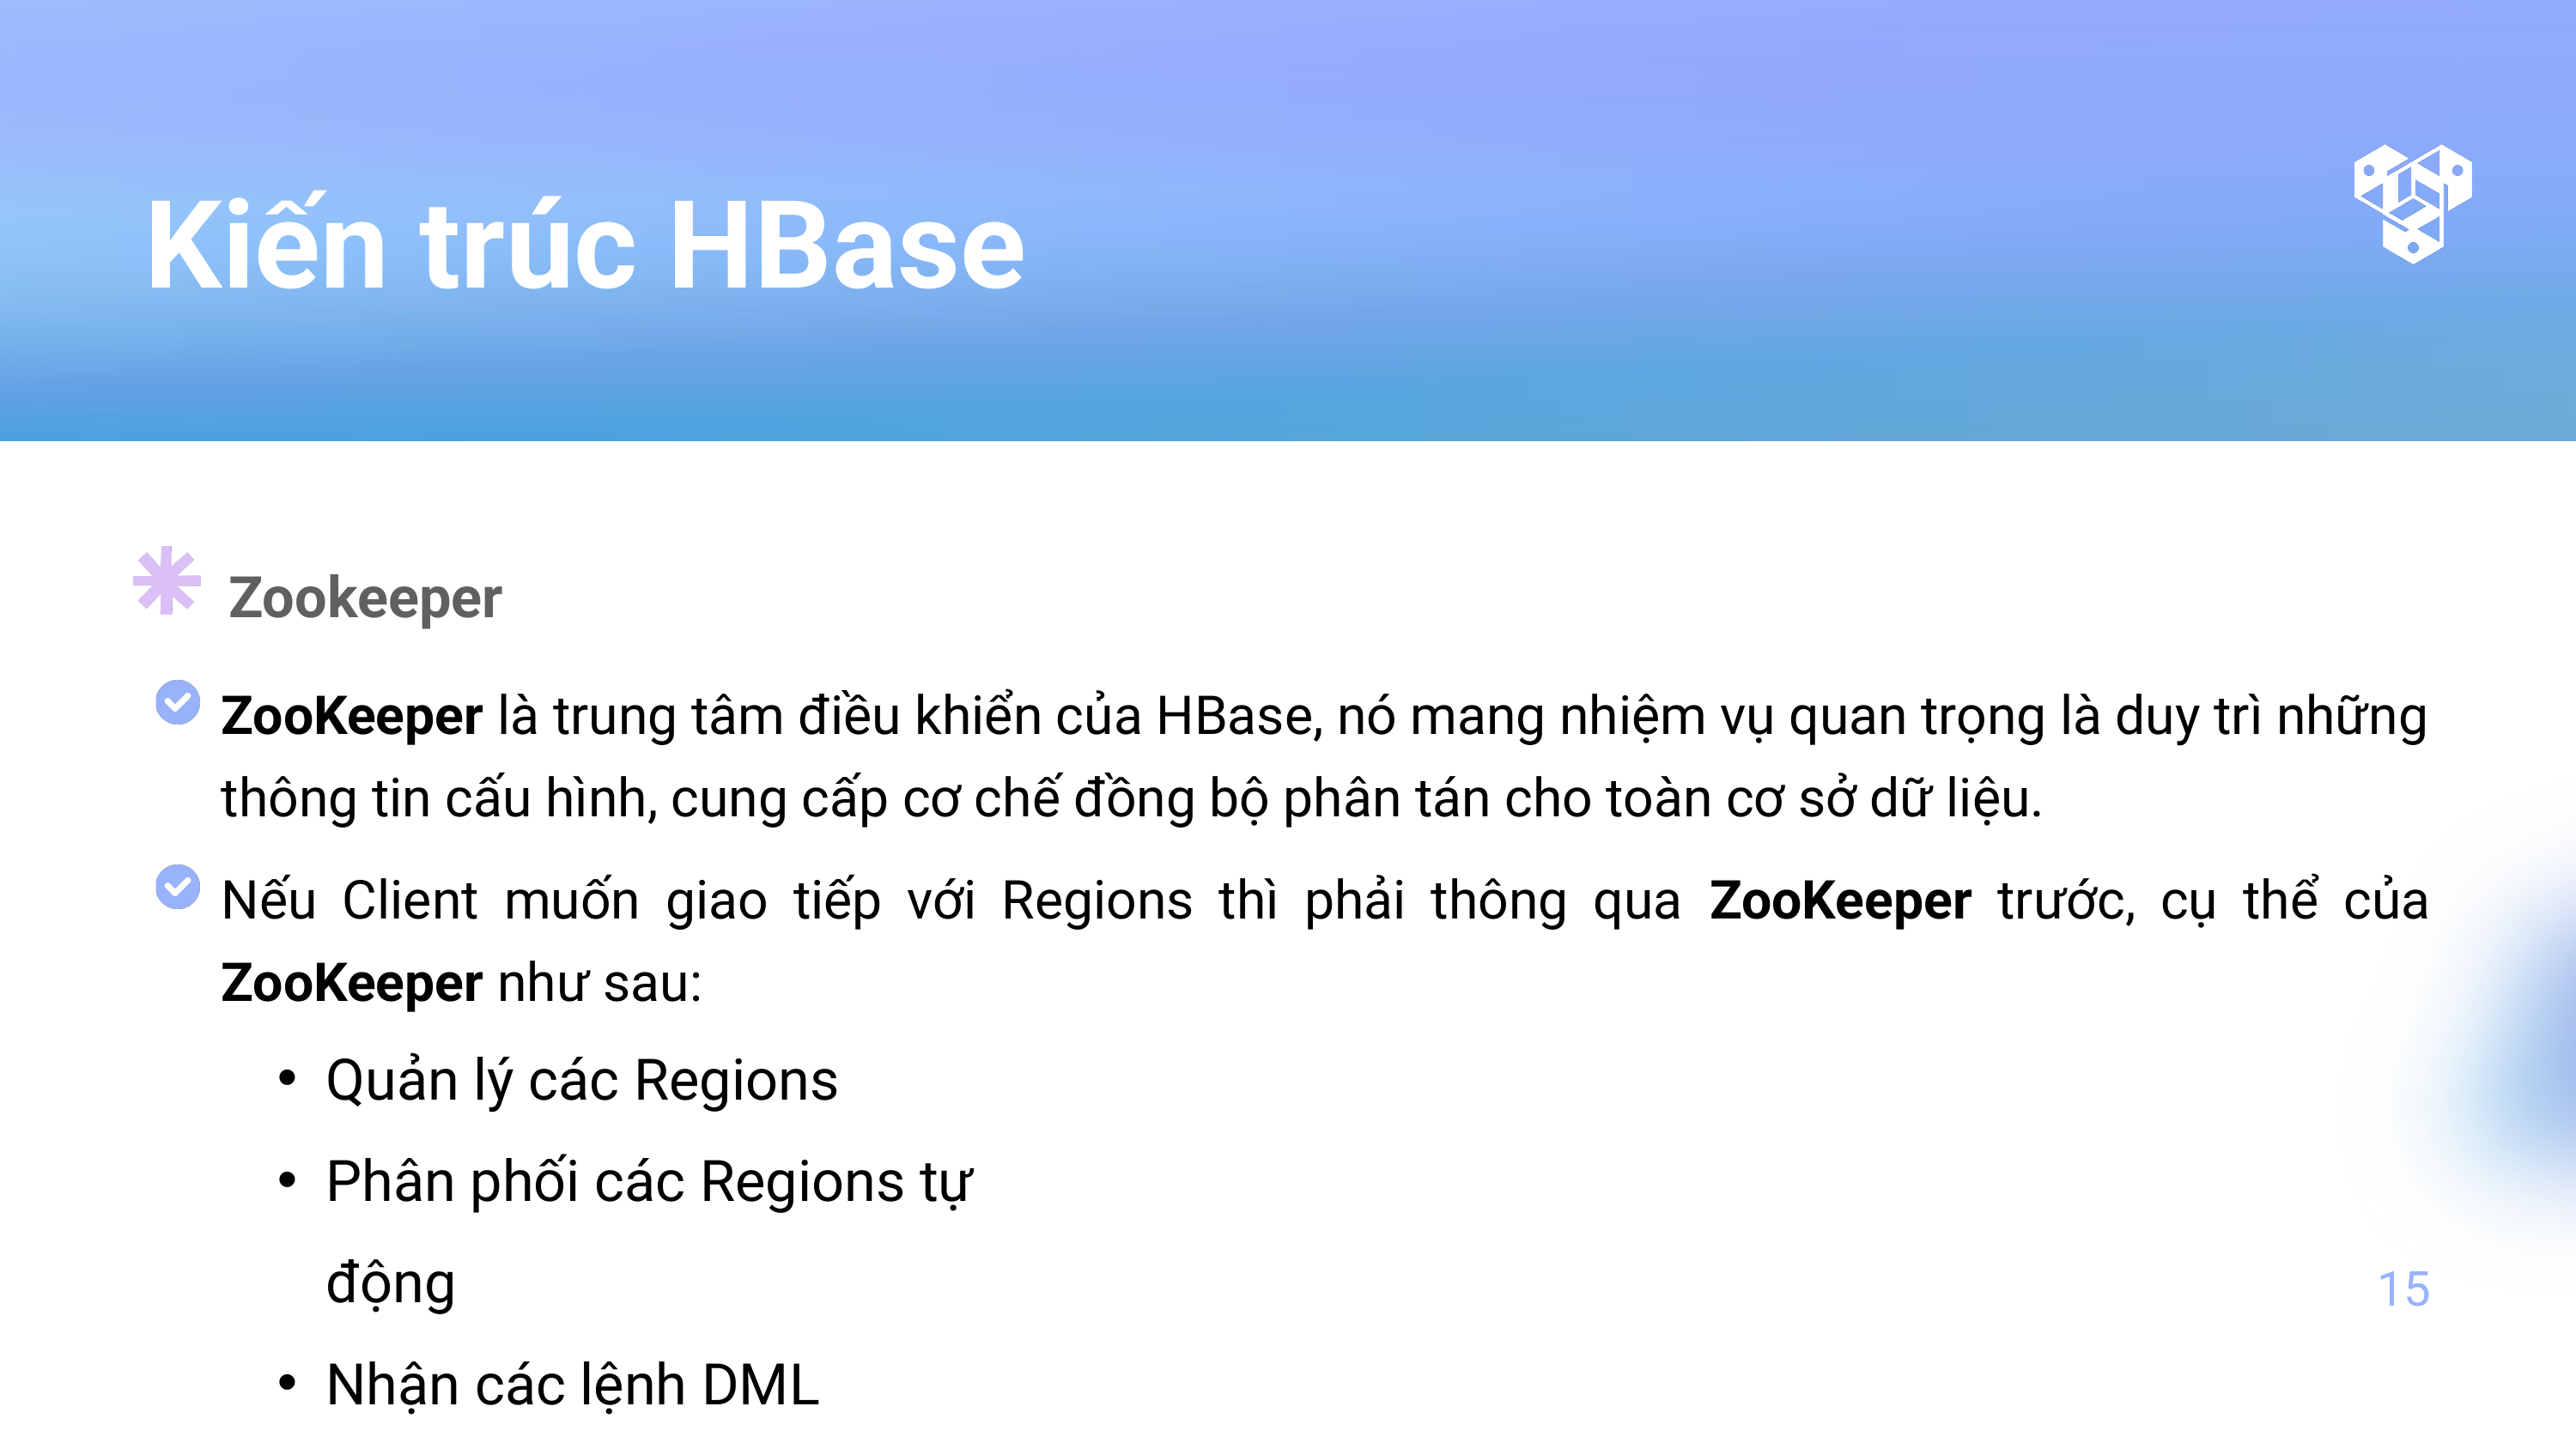

Kiến trúc HBase
Zookeeper

ZooKeeper là trung tâm điều khiển của HBase, nó mang nhiệm vụ quan trọng là duy trì những thông tin cấu hình, cung cấp cơ chế đồng bộ phân tán cho toàn cơ sở dữ liệu.

Nếu Client muốn giao tiếp với Regions thì phải thông qua ZooKeeper trước, cụ thể của ZooKeeper như sau:

Quản lý các Regions
Phân phối các Regions tự động
Nhận các lệnh DML
Liên lạc trực tiếp với client
15